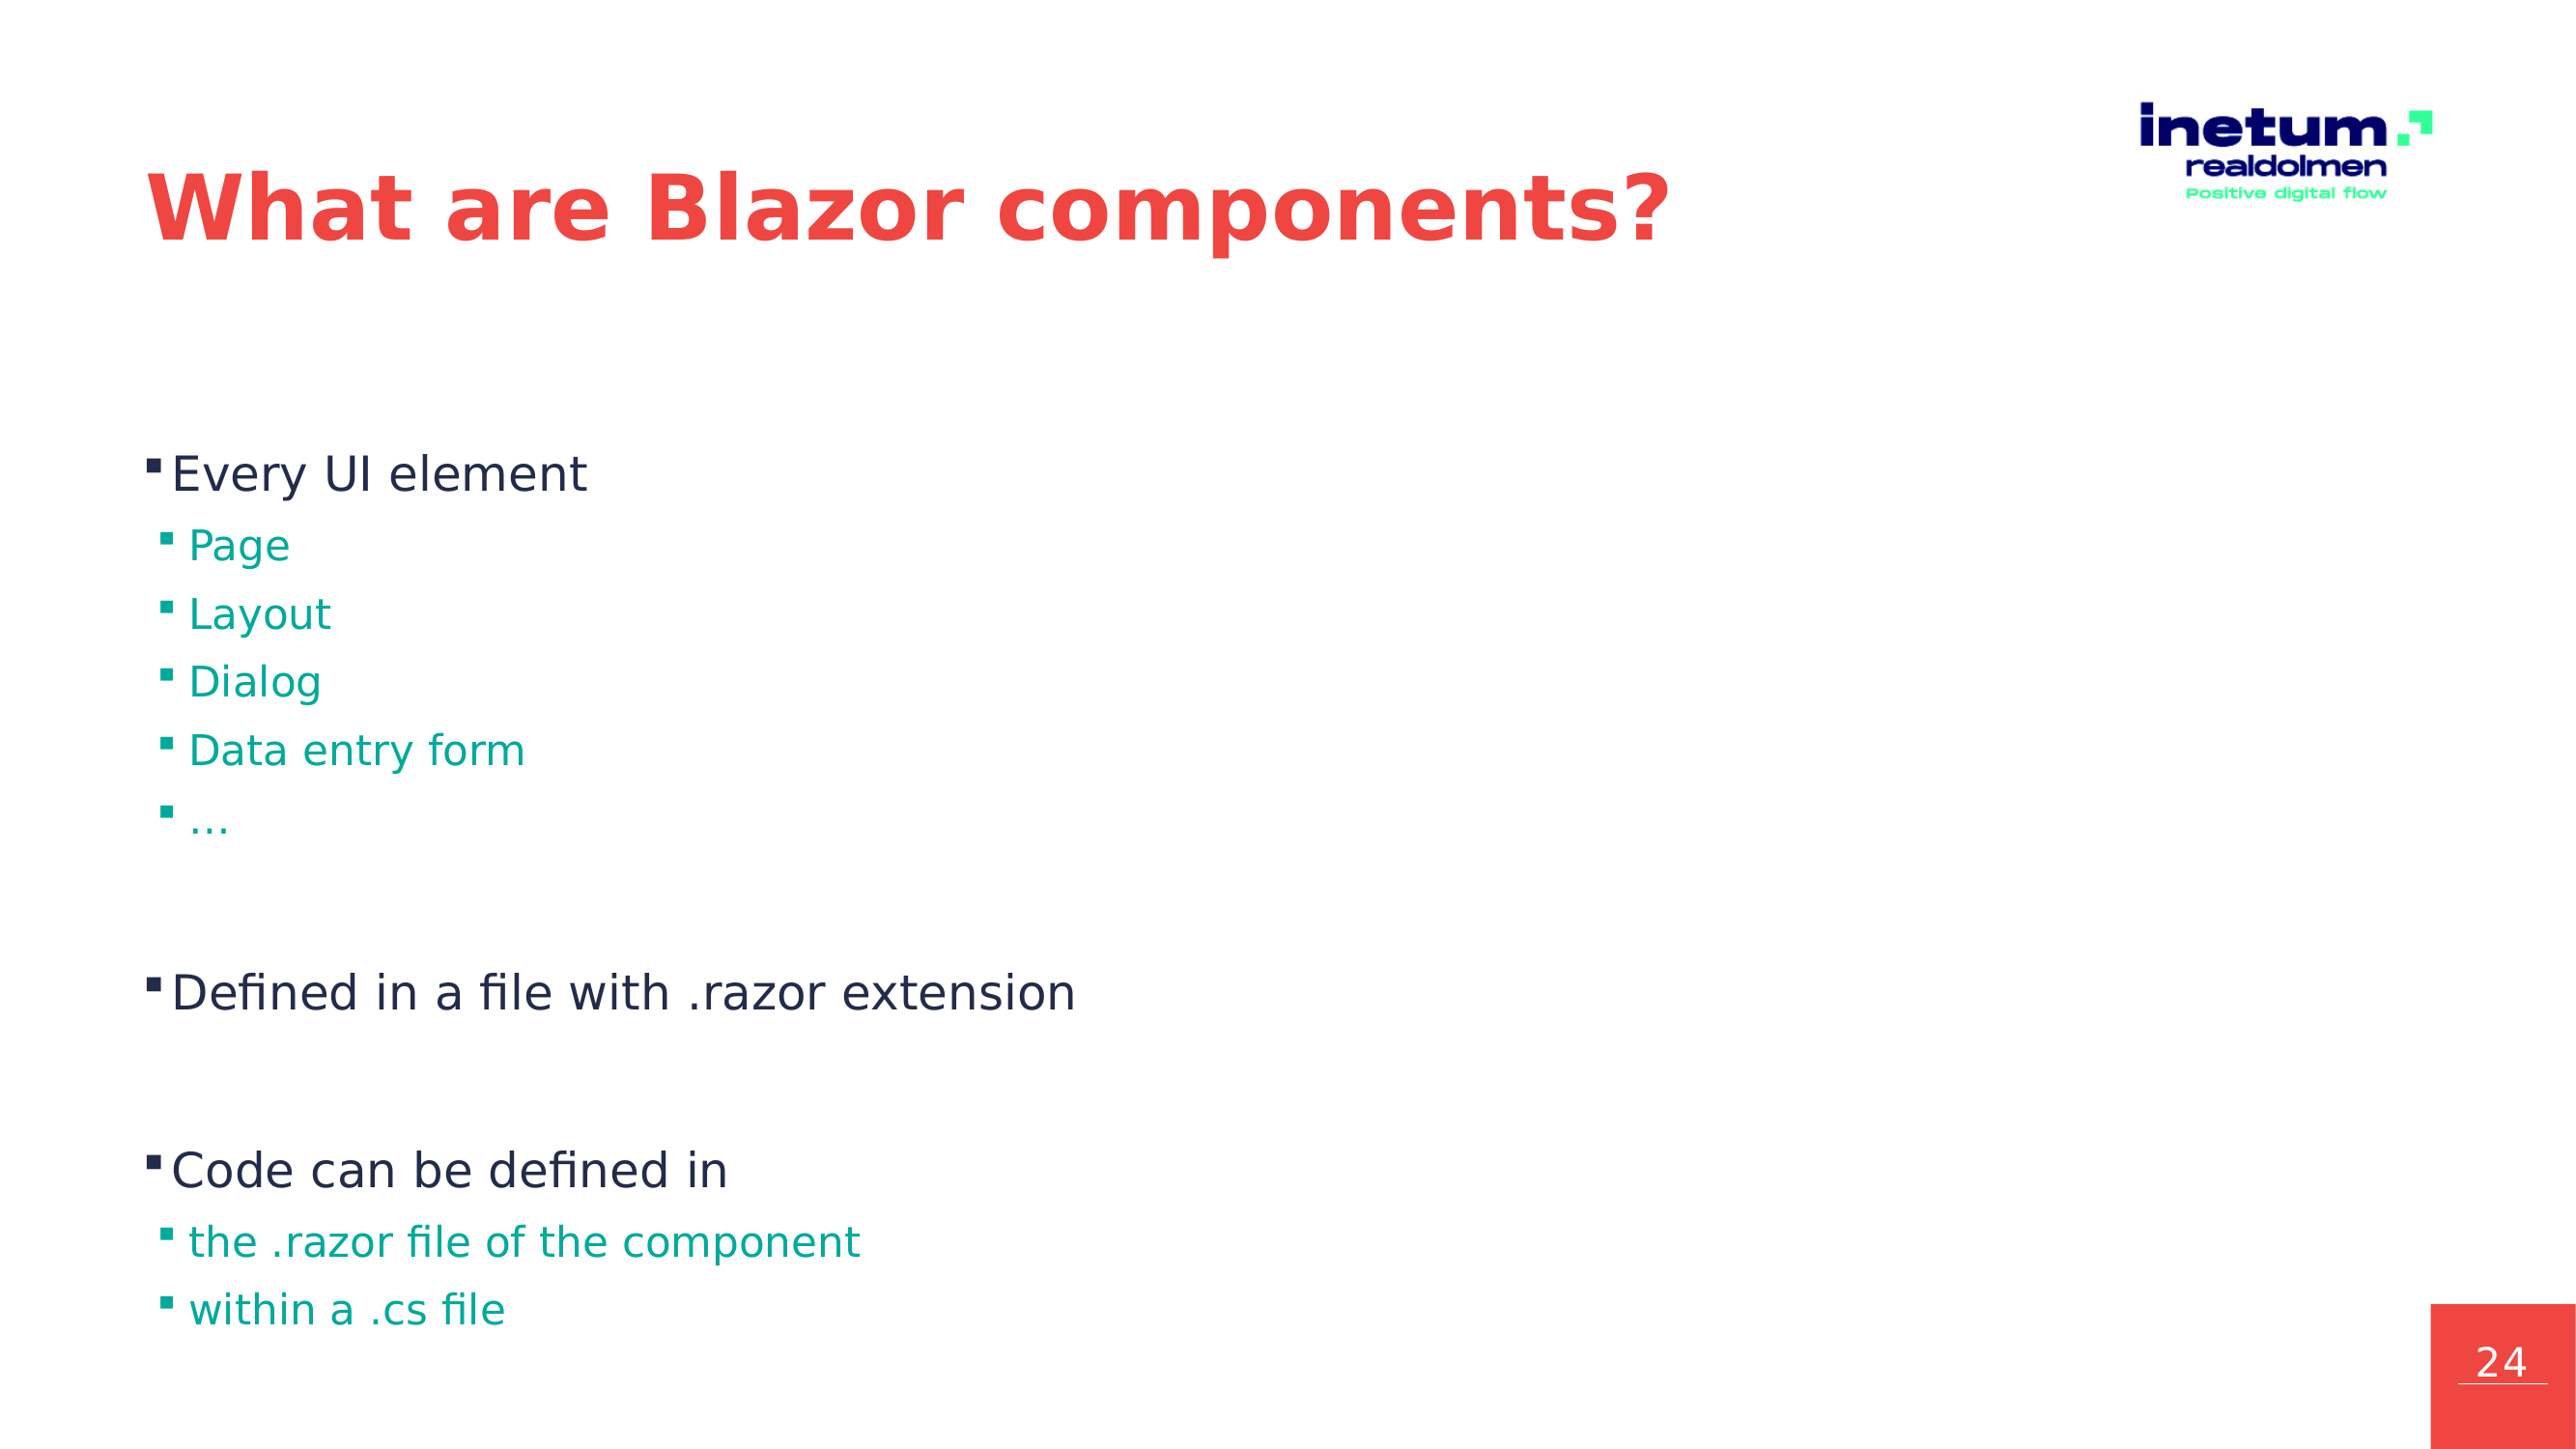

# What are Blazor components?
Every UI element
Page
Layout
Dialog
Data entry form
…

Defined in a file with .razor extension

Code can be defined in
the .razor file of the component
within a .cs file